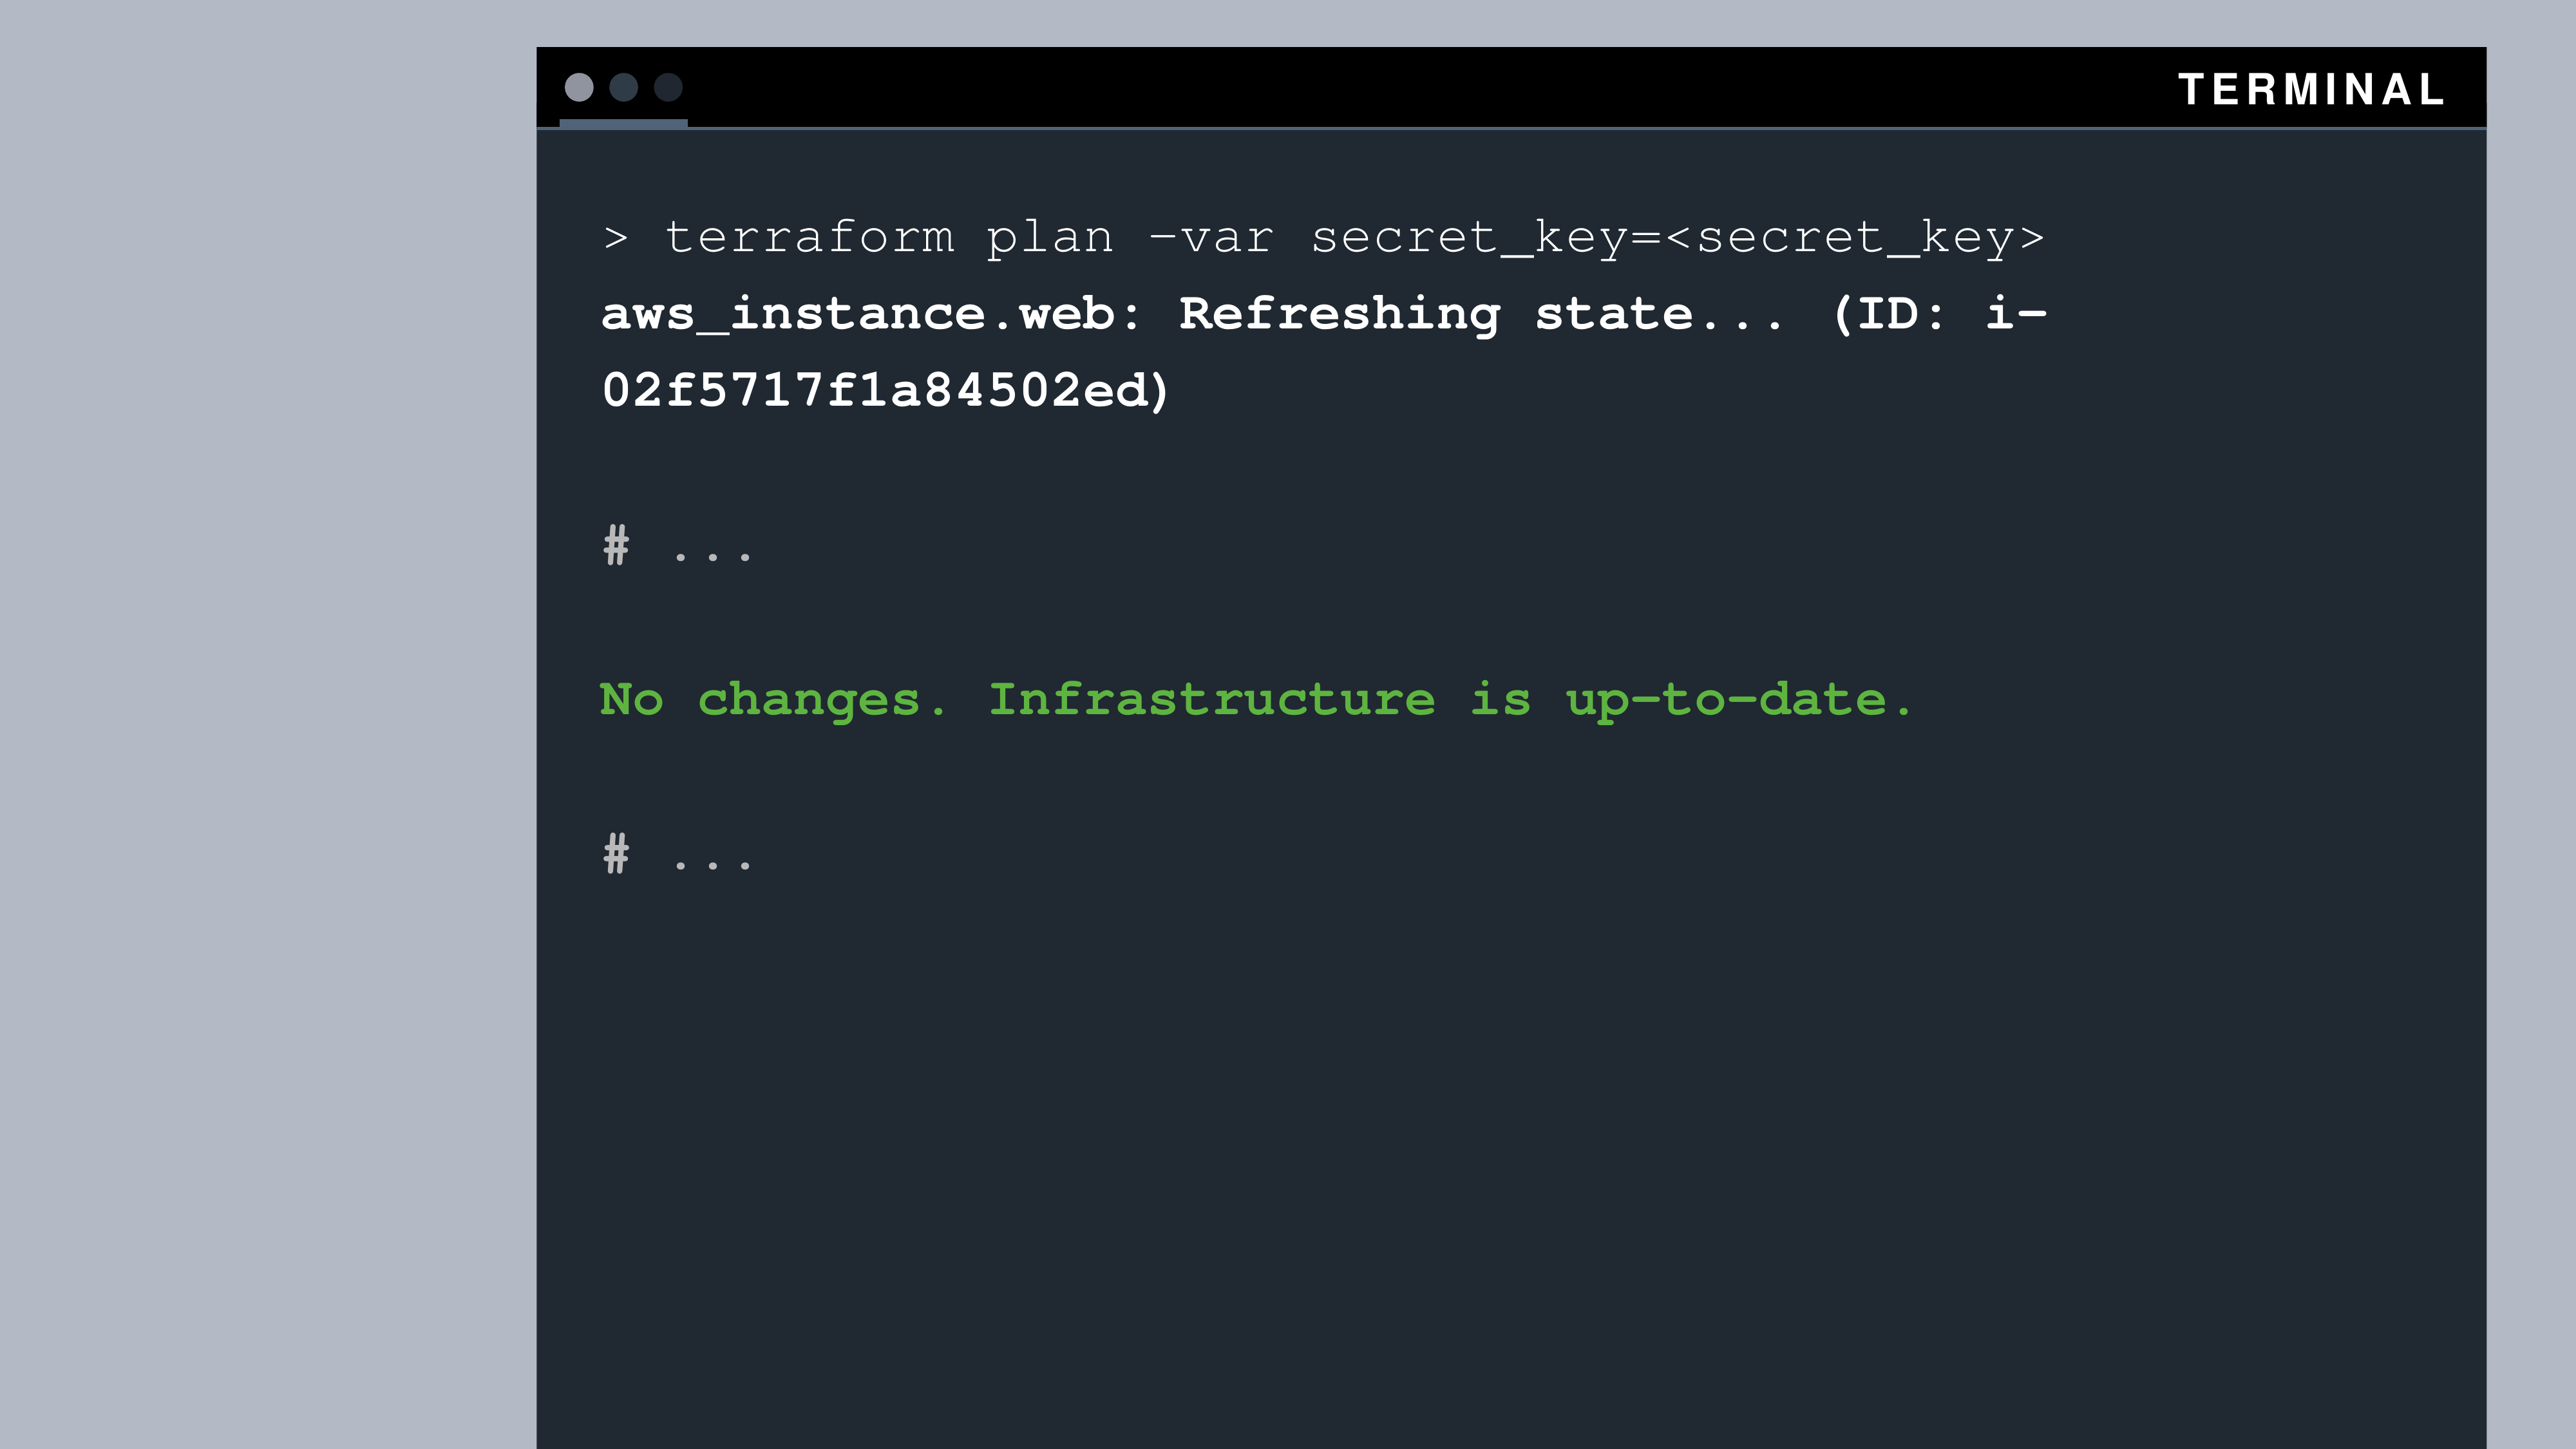

> terraform plan -var secret_key=<secret_key>
aws_instance.web: Refreshing state... (ID: i-02f5717f1a84502ed)

# ...

No changes. Infrastructure is up-to-date.

# ...
110